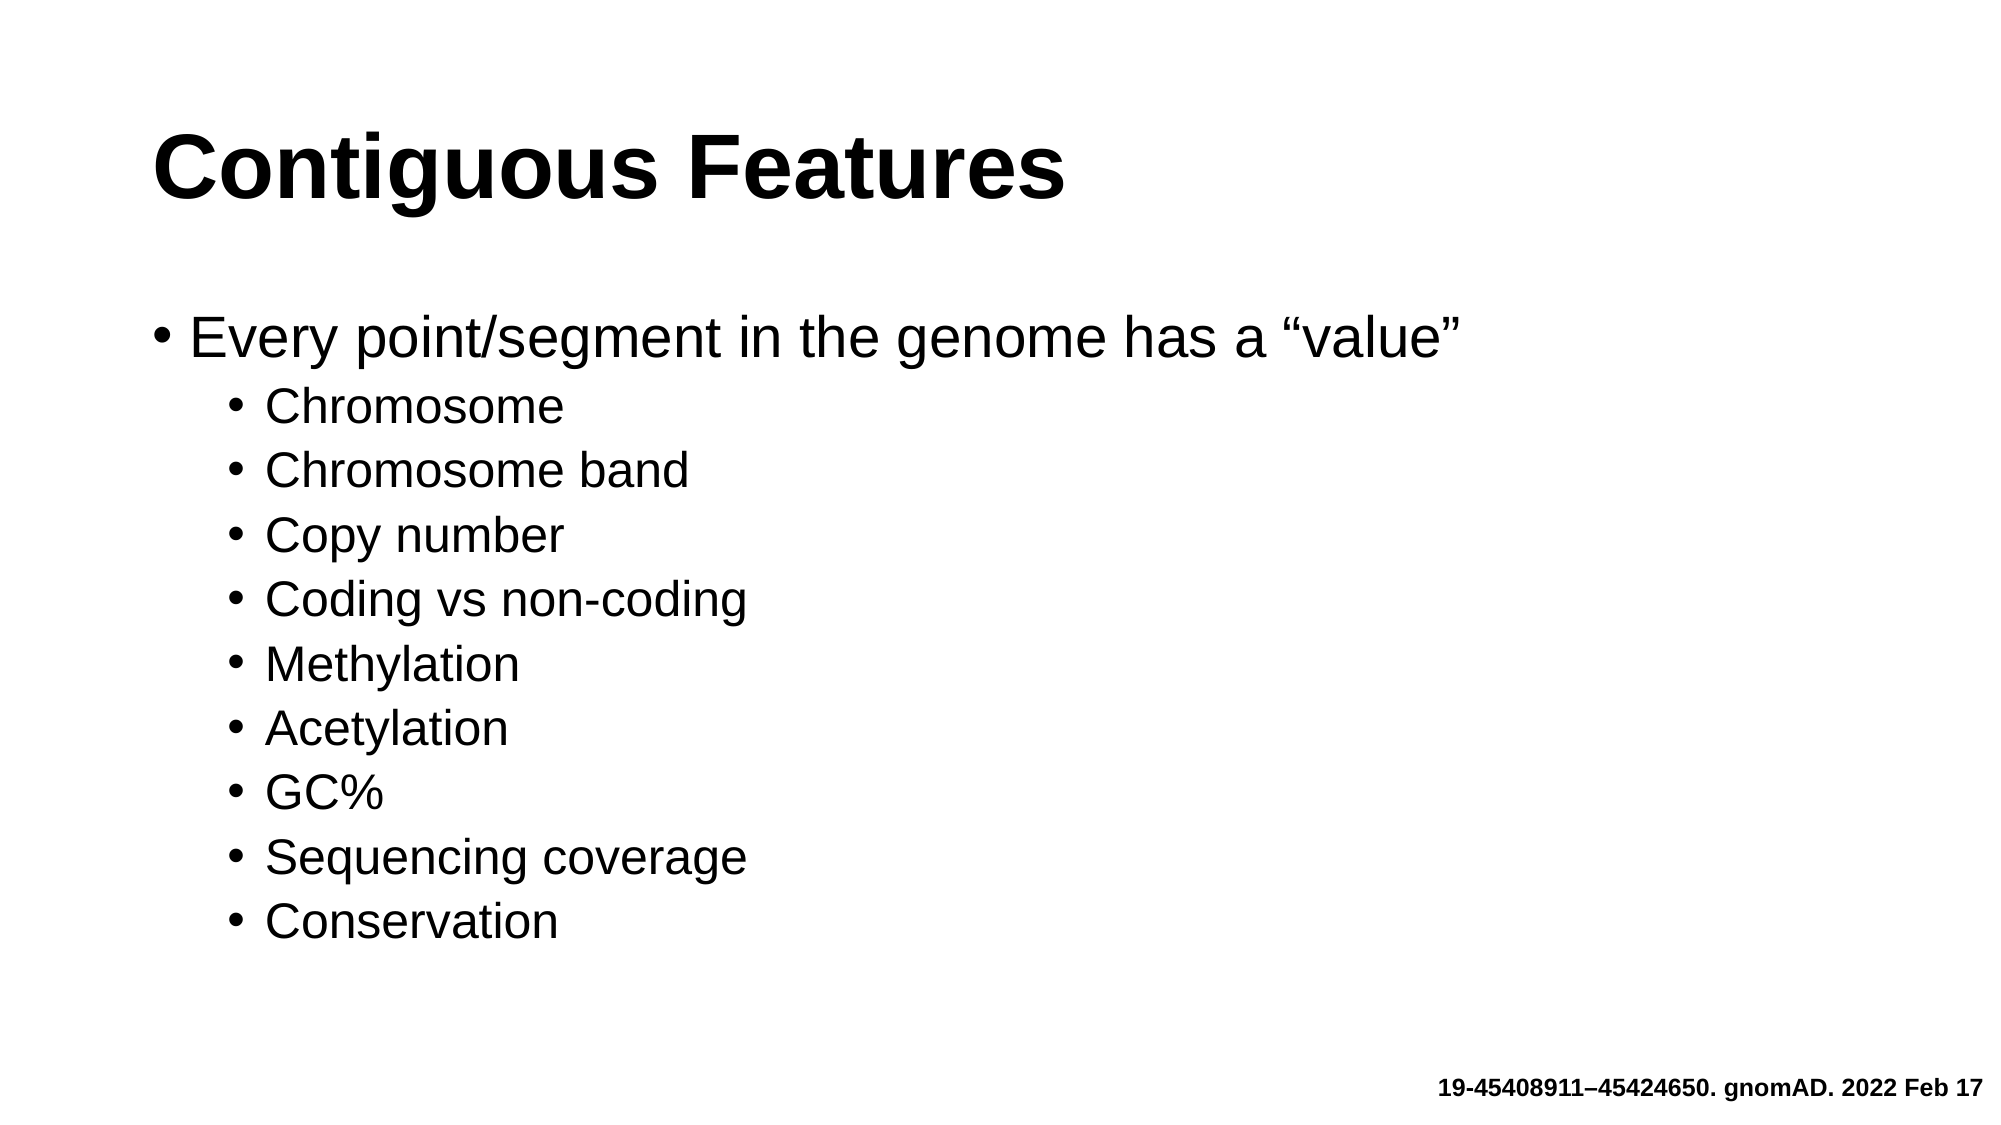

# Contiguous Features
Every point/segment in the genome has a “value”
Chromosome
Chromosome band
Copy number
Coding vs non-coding
Methylation
Acetylation
GC%
Sequencing coverage
Conservation

19-45408911–45424650. gnomAD. 2022 Feb 17